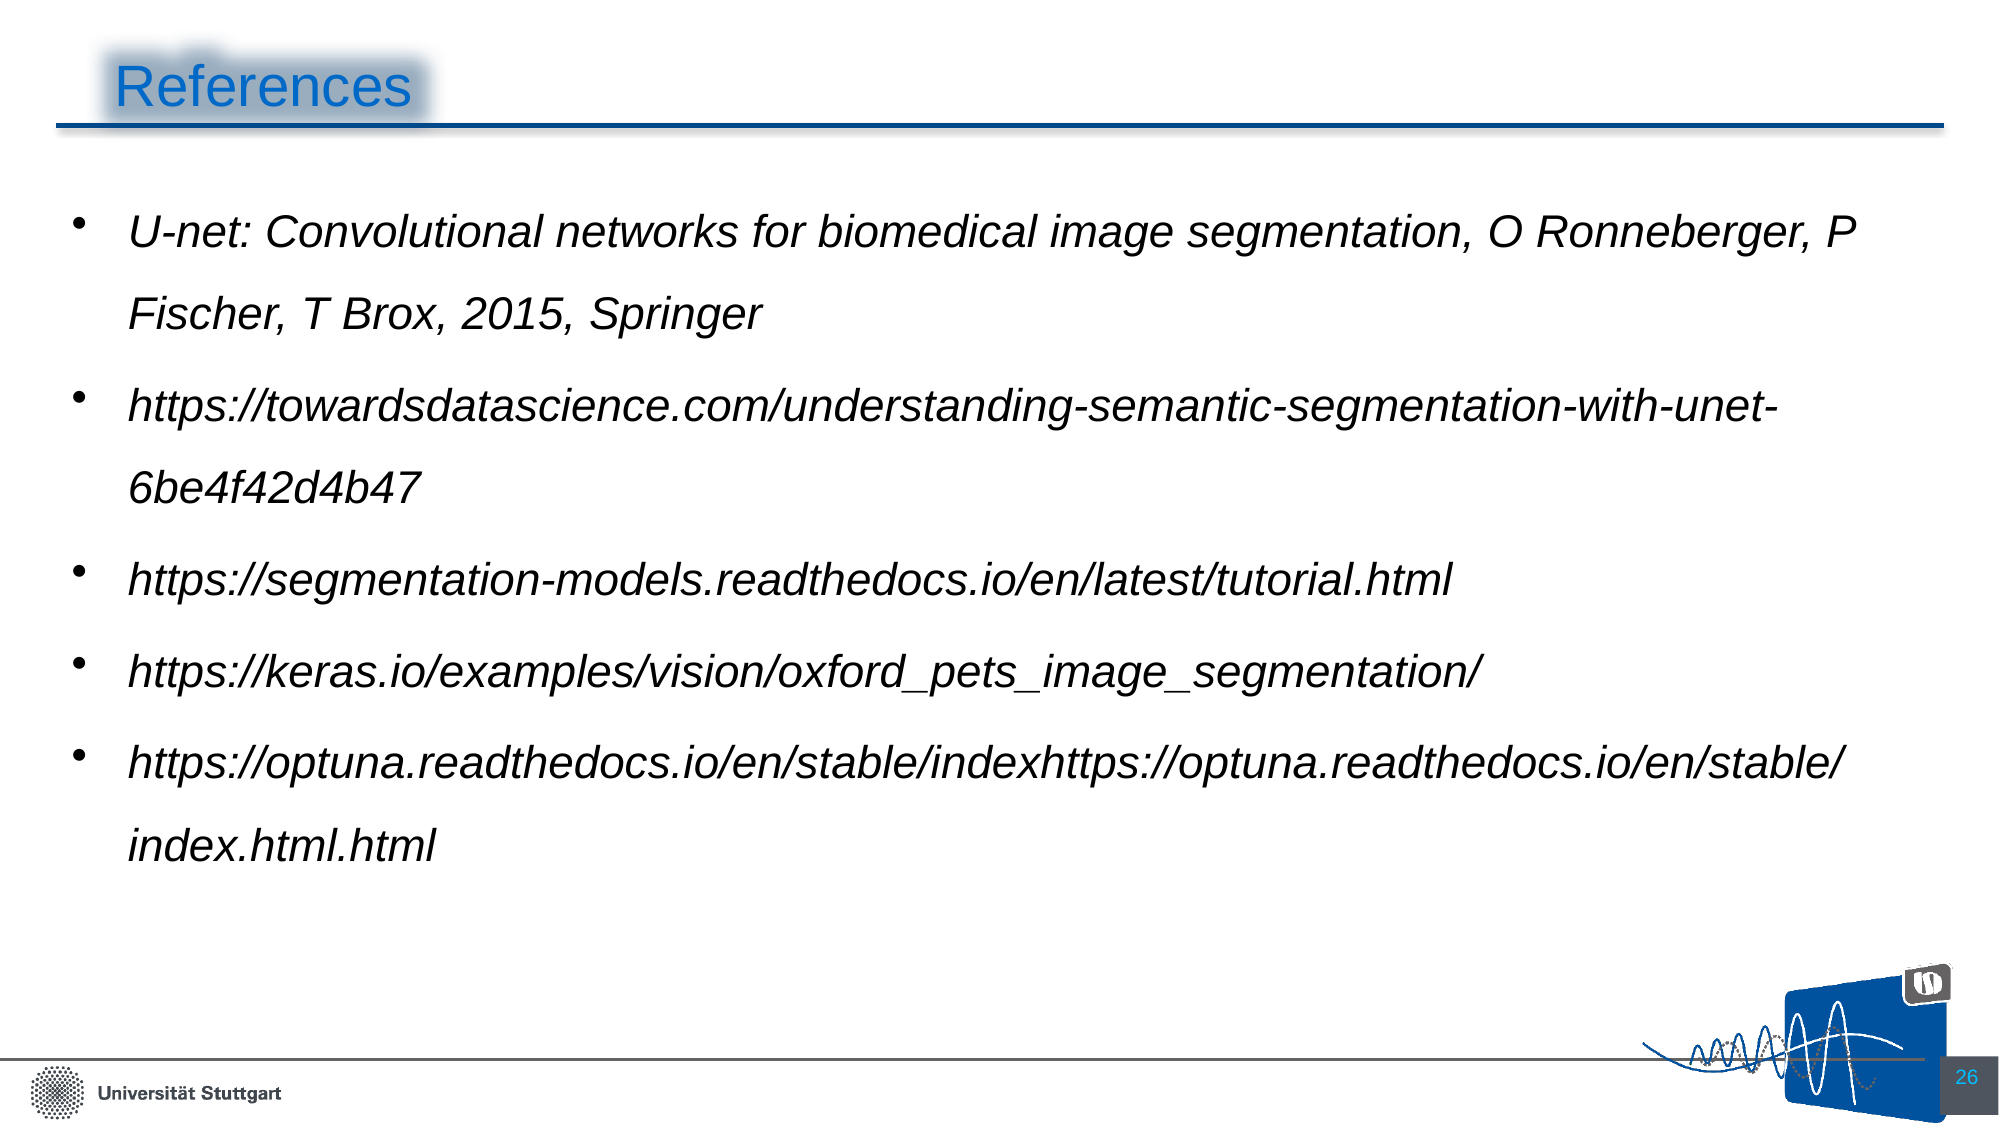

References
U-net: Convolutional networks for biomedical image segmentation, O Ronneberger, P Fischer, T Brox, 2015, Springer
https://towardsdatascience.com/understanding-semantic-segmentation-with-unet-6be4f42d4b47
https://segmentation-models.readthedocs.io/en/latest/tutorial.html
https://keras.io/examples/vision/oxford_pets_image_segmentation/
https://optuna.readthedocs.io/en/stable/indexhttps://optuna.readthedocs.io/en/stable/index.html.html